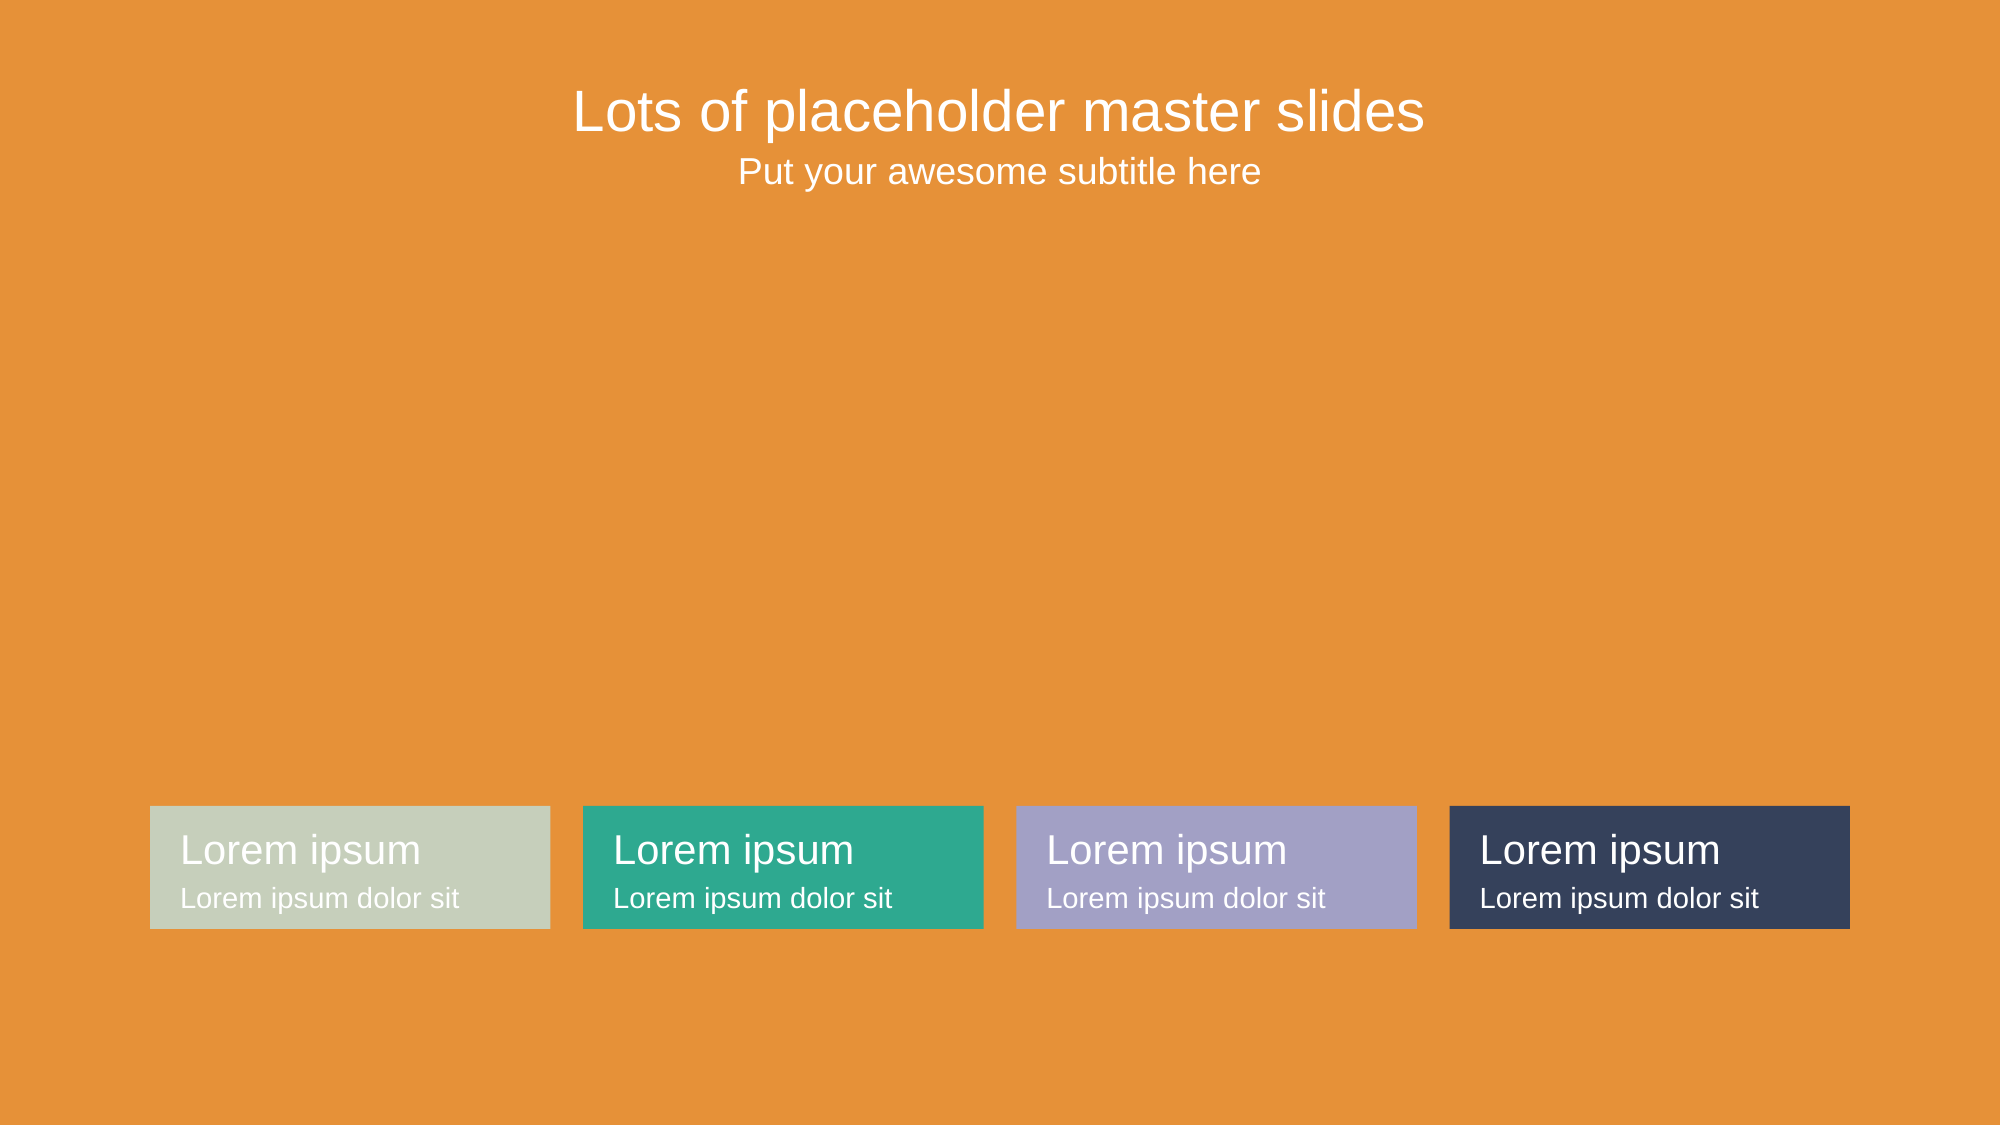

# Lots of placeholder master slides
Put your awesome subtitle here

Lorem ipsum
Lorem ipsum dolor sit
Lorem ipsum
Lorem ipsum dolor sit
Lorem ipsum
Lorem ipsum dolor sit
Lorem ipsum
Lorem ipsum dolor sit